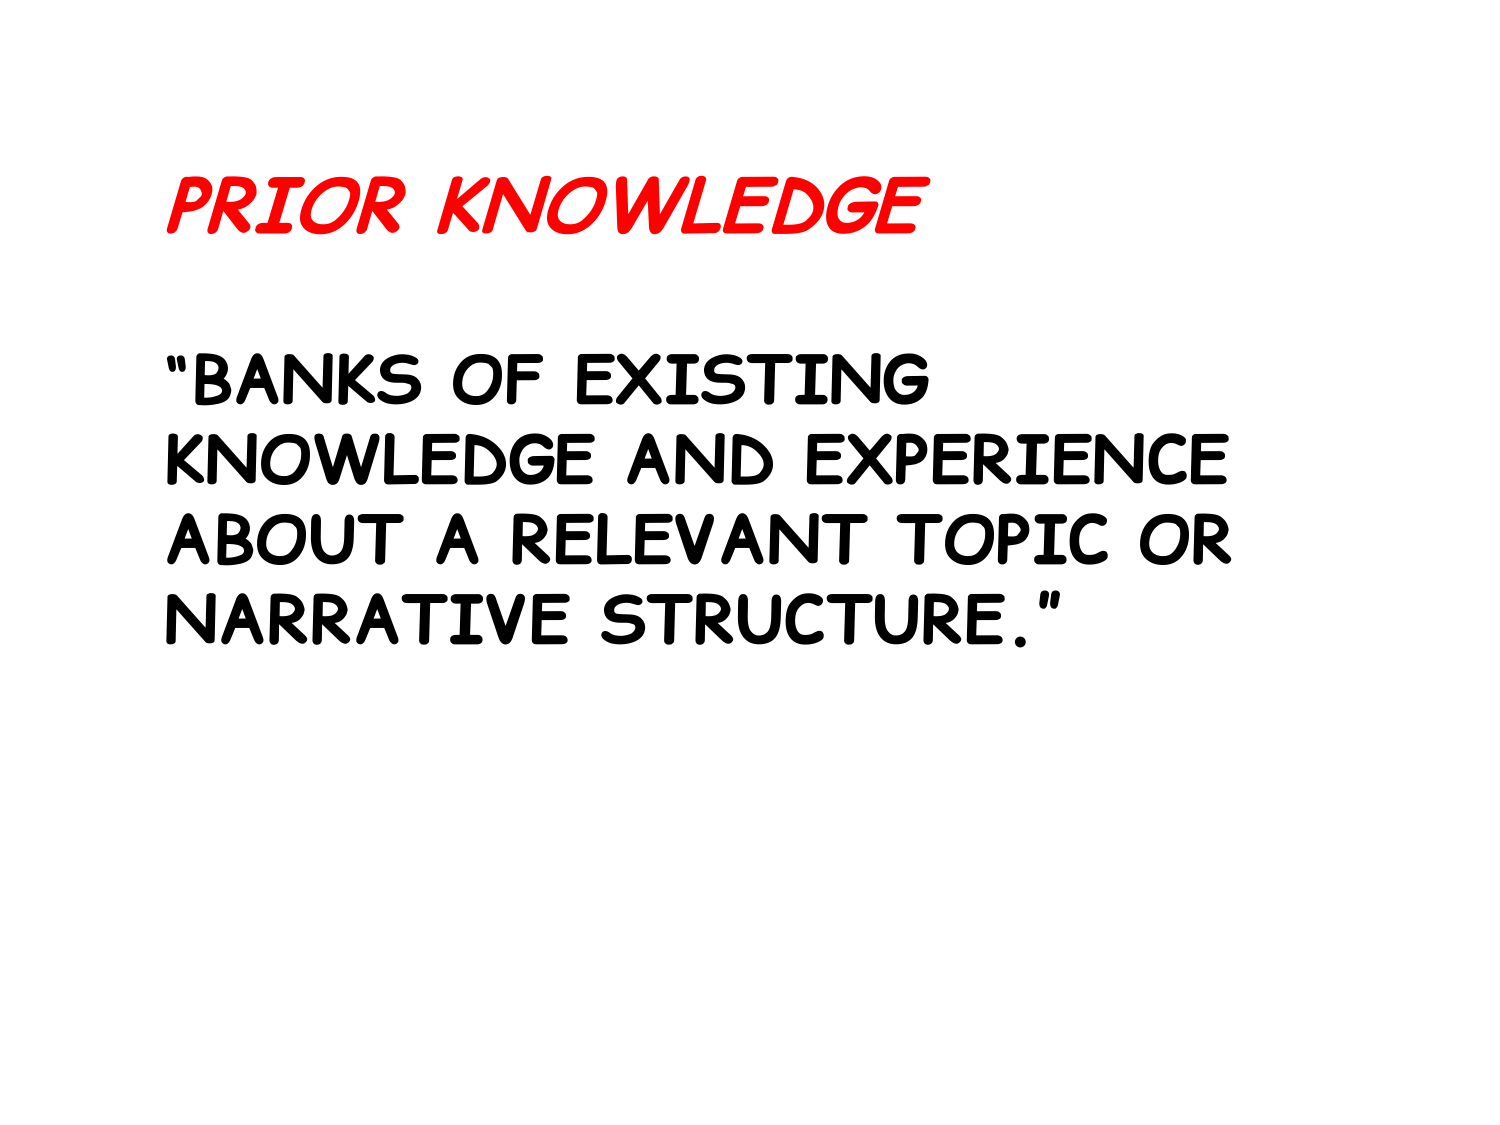

PRIOR KNOWLEDGE
“BANKS OF EXISTING KNOWLEDGE AND EXPERIENCE ABOUT A RELEVANT TOPIC OR NARRATIVE STRUCTURE.”